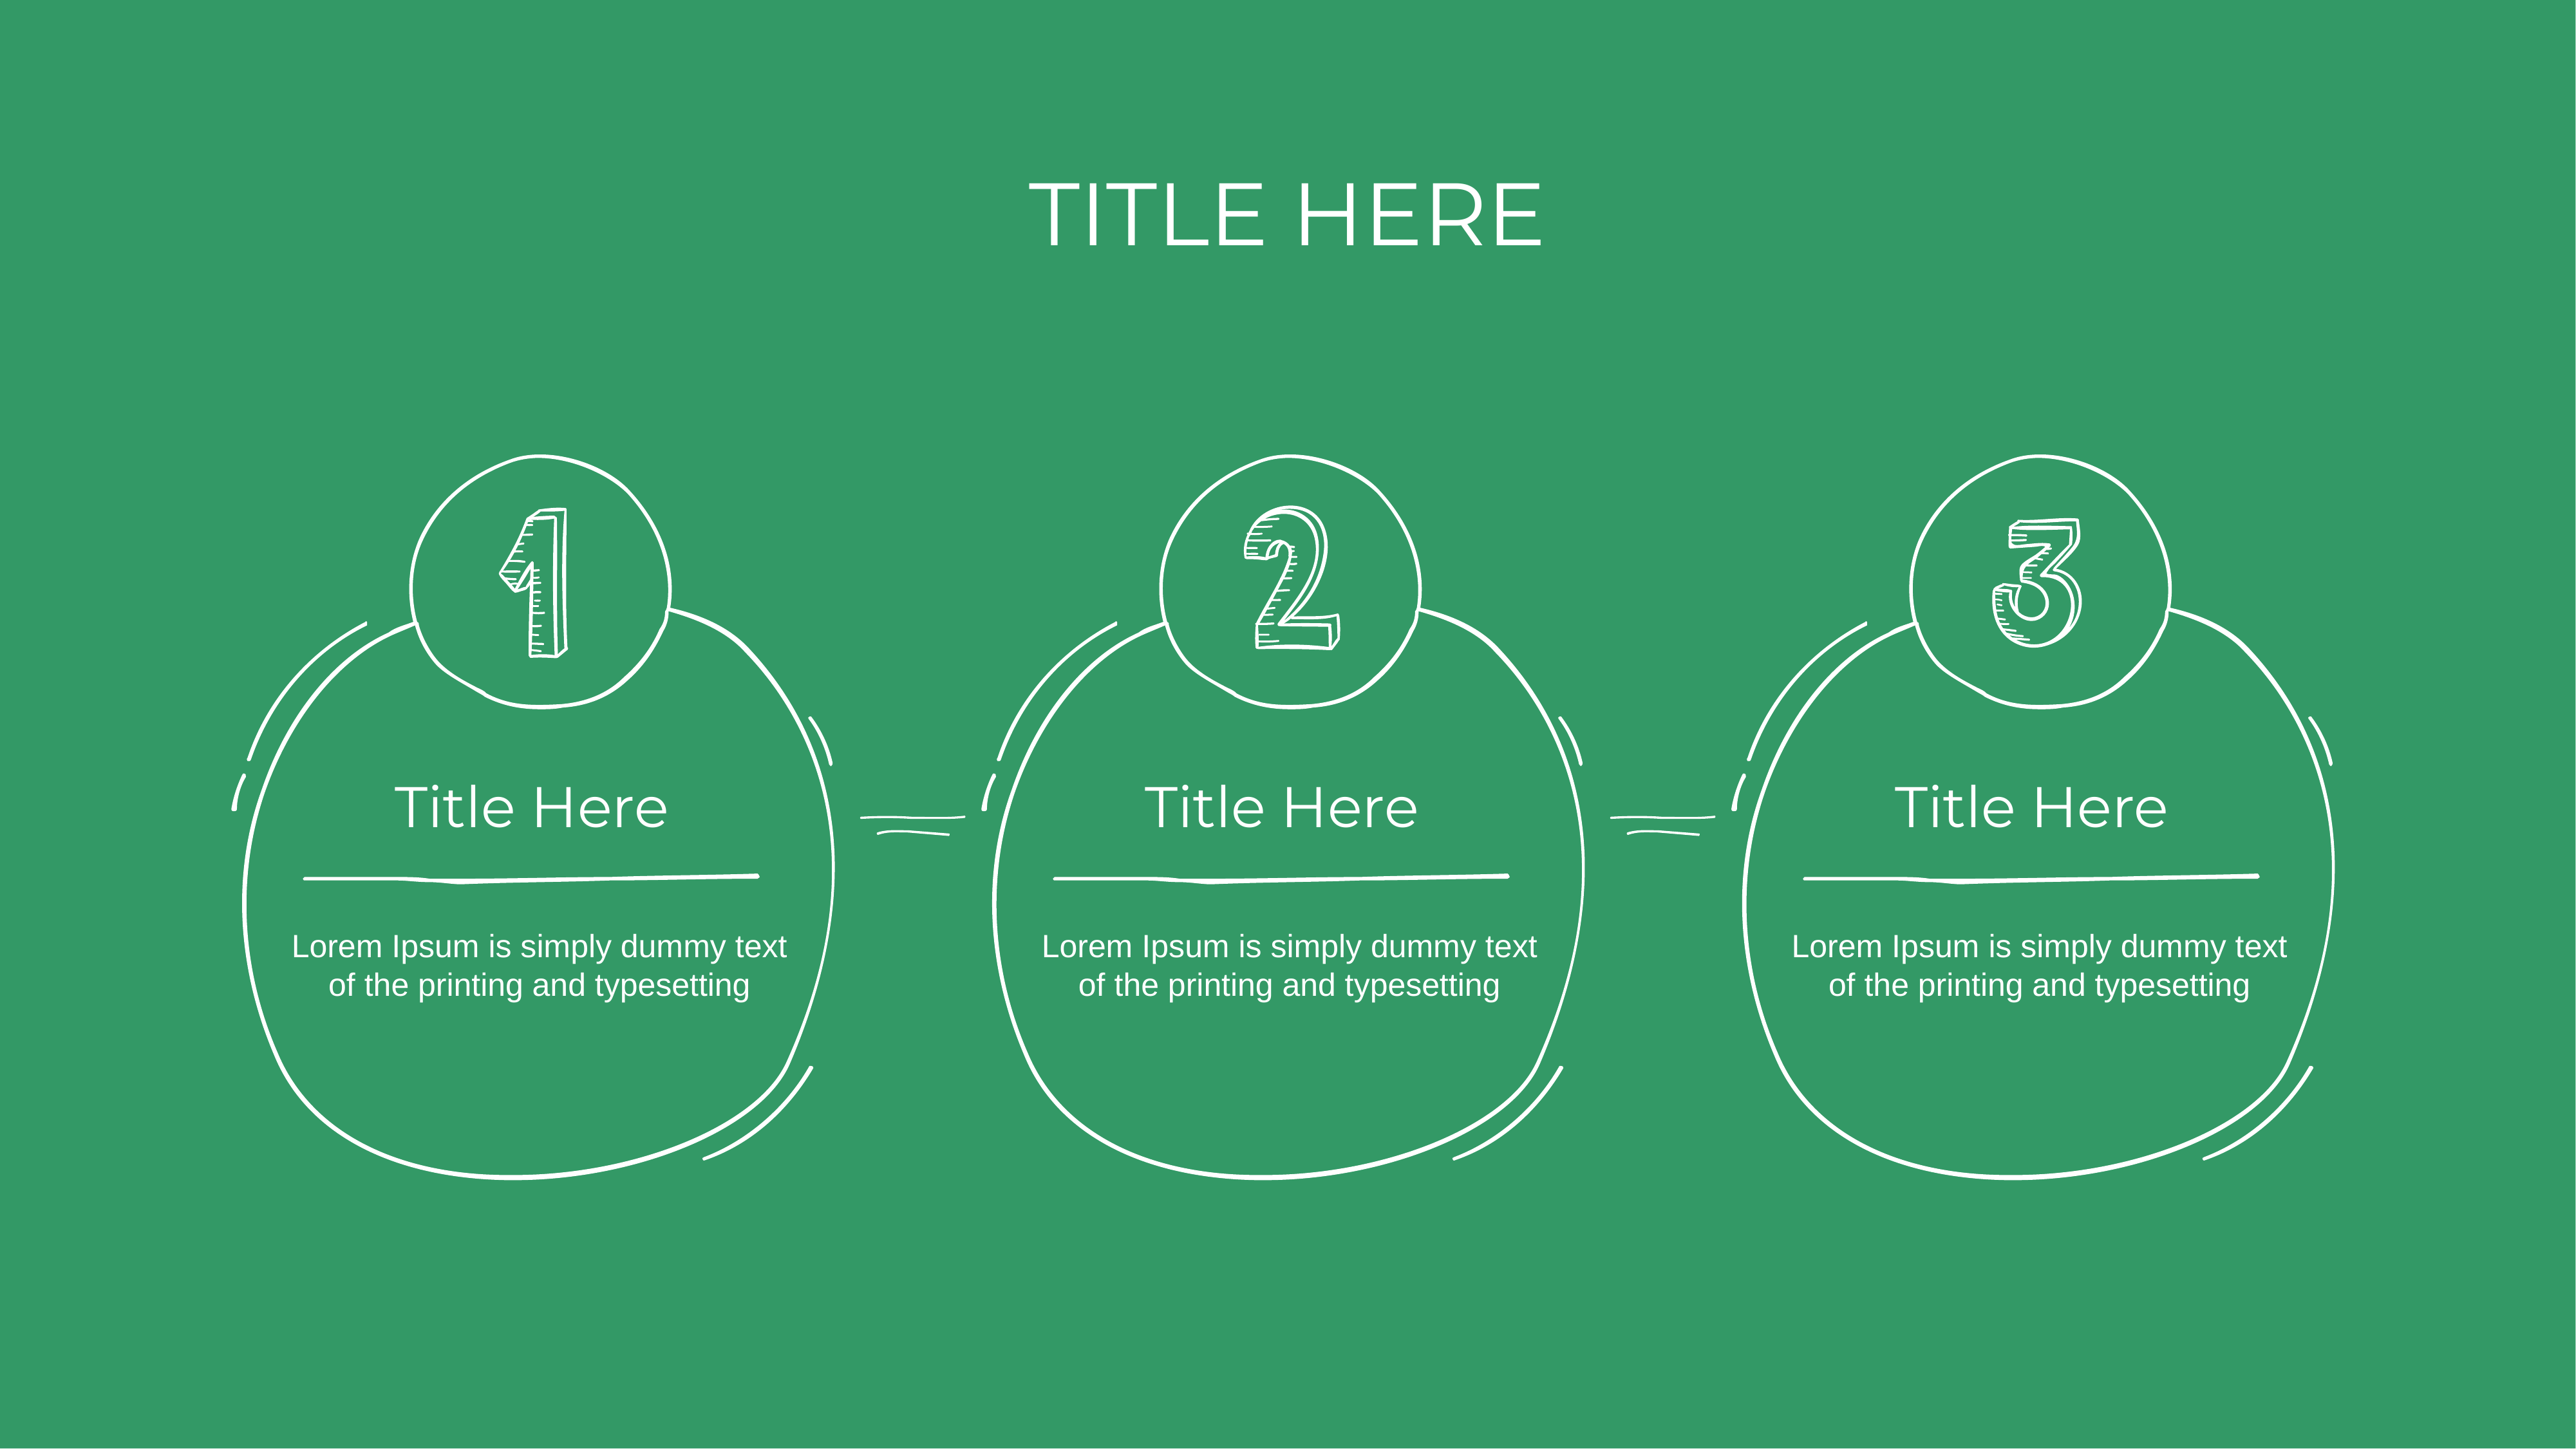

# TITLE HERE

Title Here
Title Here
Title Here

Lorem Ipsum is simply dummy text of the printing and typesetting
Lorem Ipsum is simply dummy text of the printing and typesetting
Lorem Ipsum is simply dummy text of the printing and typesetting